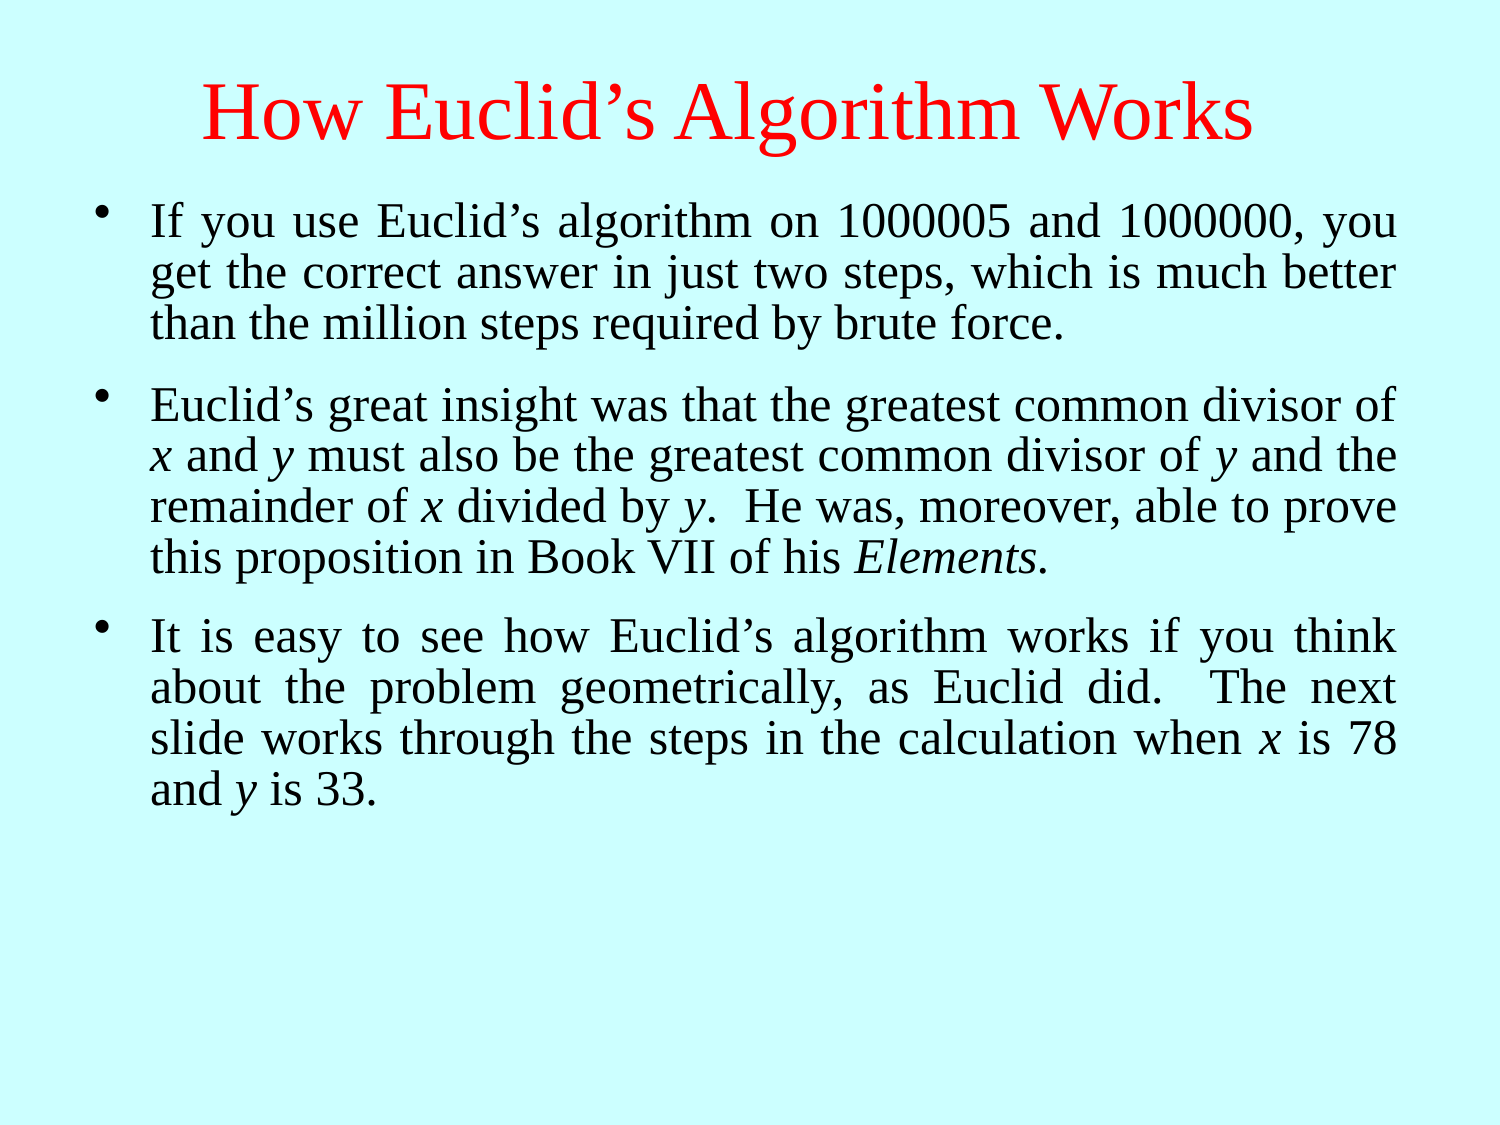

# How Euclid’s Algorithm Works
If you use Euclid’s algorithm on 1000005 and 1000000, you get the correct answer in just two steps, which is much better than the million steps required by brute force.
Euclid’s great insight was that the greatest common divisor of x and y must also be the greatest common divisor of y and the remainder of x divided by y.  He was, moreover, able to prove this proposition in Book VII of his Elements.
It is easy to see how Euclid’s algorithm works if you think about the problem geometrically, as Euclid did.  The next slide works through the steps in the calculation when x is 78 and y is 33.